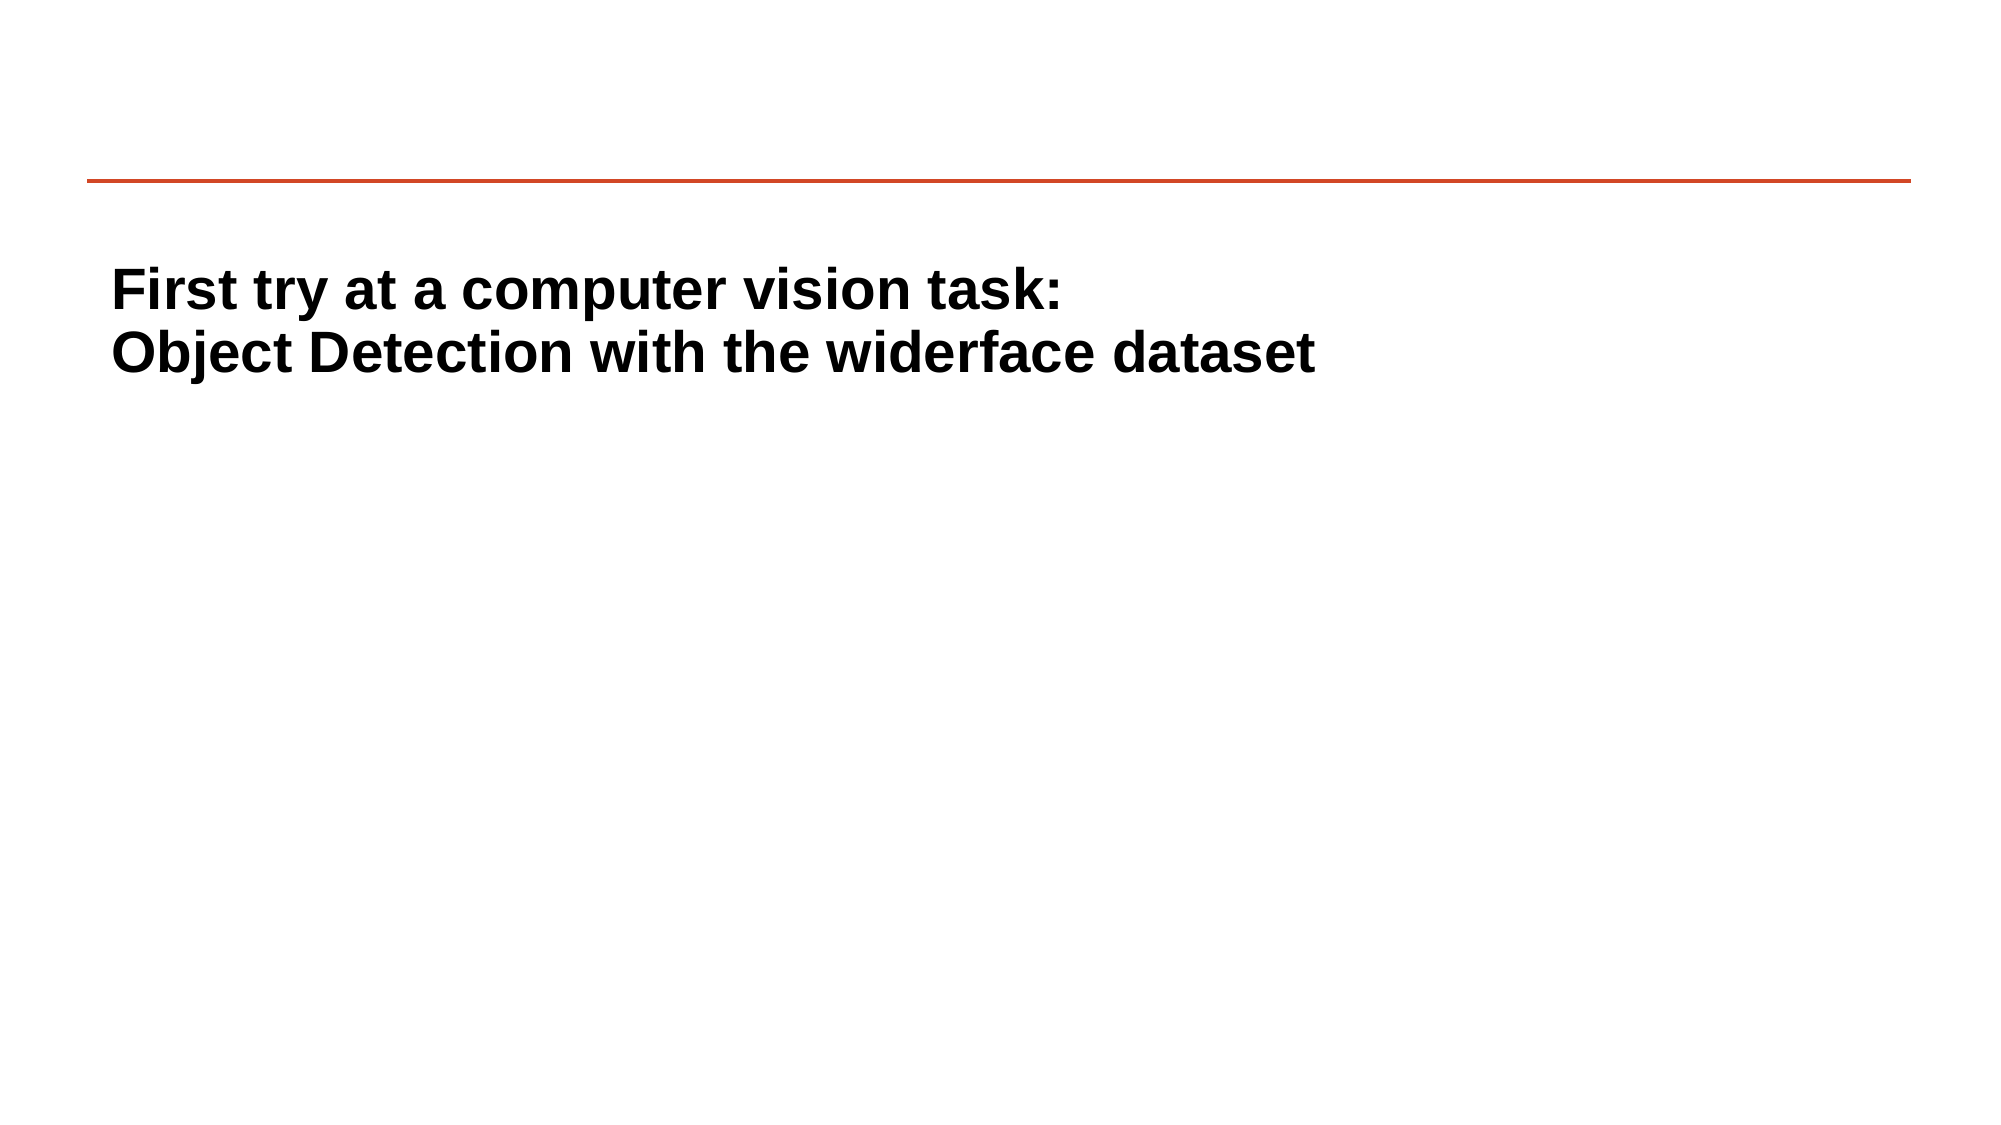

# First try at a computer vision task: Object Detection with the widerface dataset